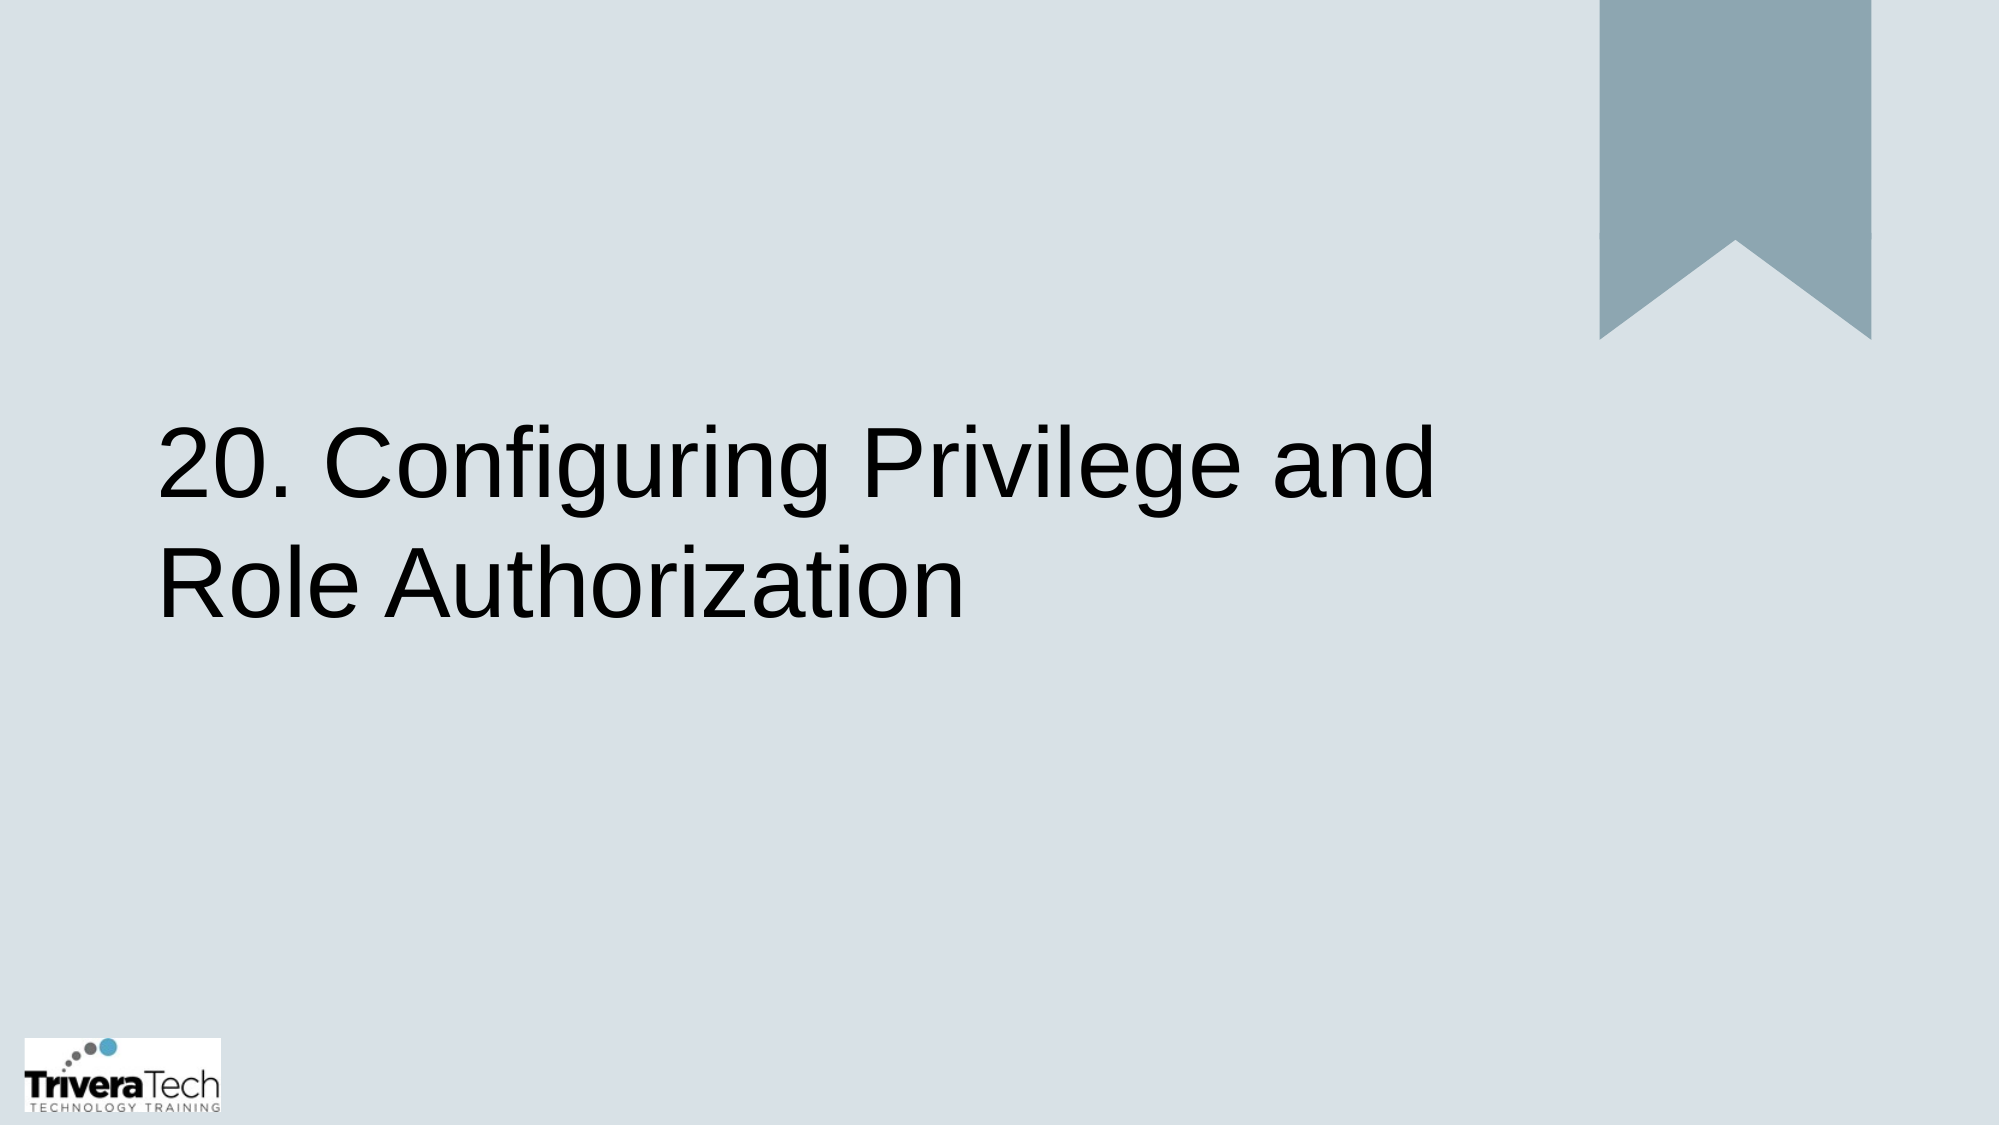

# 20. Configuring Privilege and Role Authorization